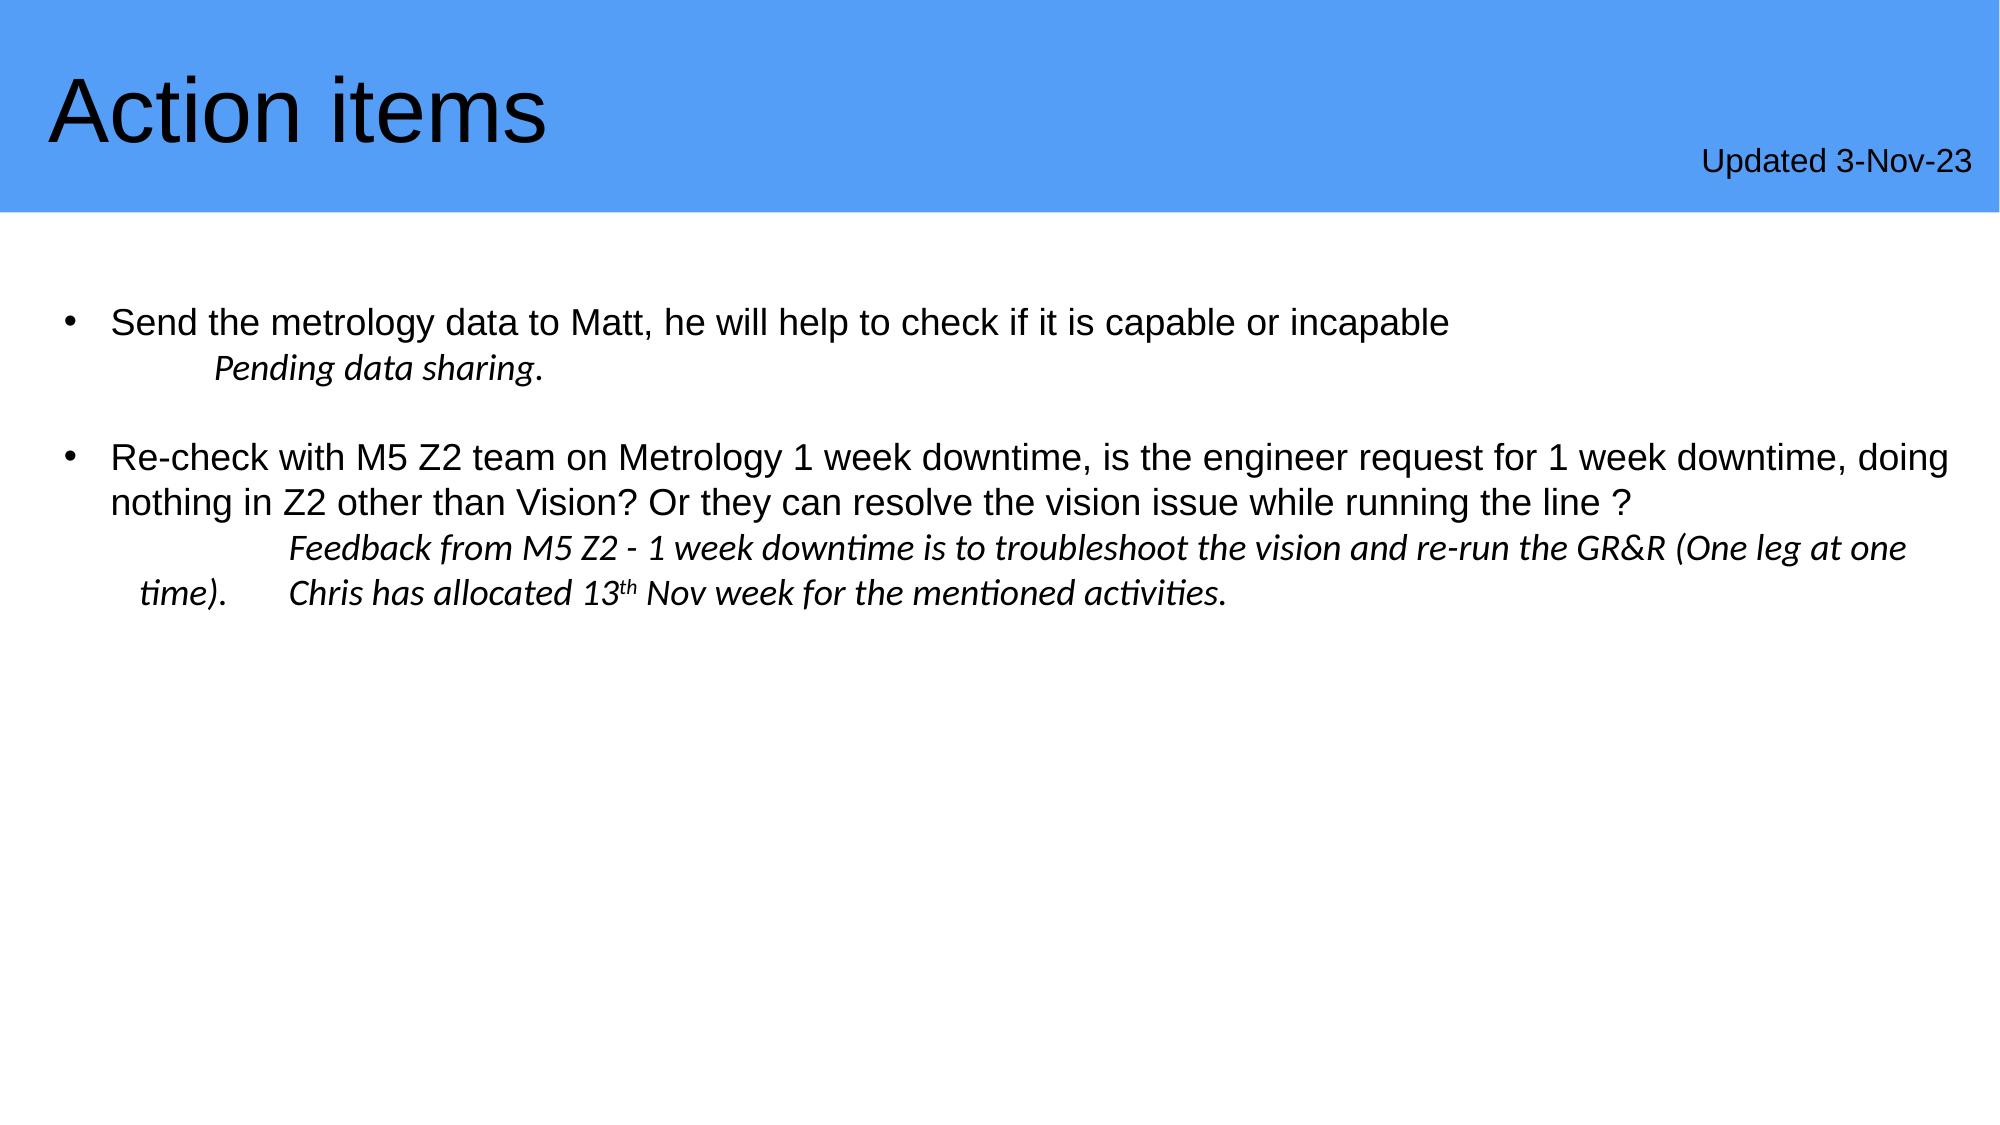

# Action items
Updated 3-Nov-23
Send the metrology data to Matt, he will help to check if it is capable or incapable
	Pending data sharing.

Re-check with M5 Z2 team on Metrology 1 week downtime, is the engineer request for 1 week downtime, doing nothing in Z2 other than Vision? Or they can resolve the vision issue while running the line ?
	Feedback from M5 Z2 - 1 week downtime is to troubleshoot the vision and re-run the GR&R (One leg at one time). 	Chris has allocated 13th Nov week for the mentioned activities.